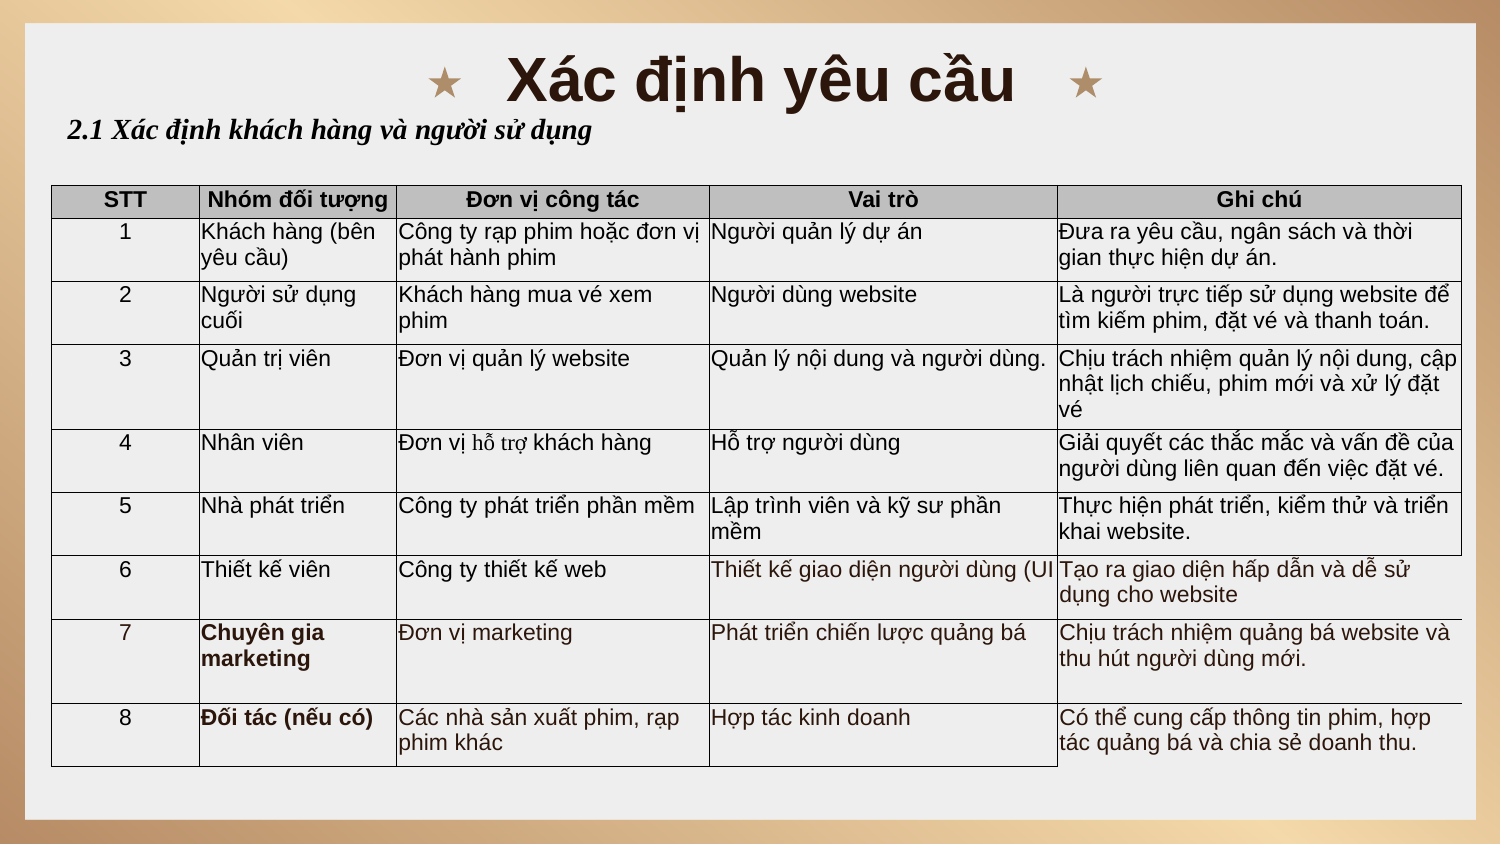

# Xác định yêu cầu

2.1 Xác định khách hàng và người sử dụng

| STT | Nhóm đối tượng | Đơn vị công tác | Vai trò | Ghi chú |
| --- | --- | --- | --- | --- |
| 1 | Khách hàng (bên yêu cầu) | Công ty rạp phim hoặc đơn vị phát hành phim | Người quản lý dự án | Đưa ra yêu cầu, ngân sách và thời gian thực hiện dự án. |
| 2 | Người sử dụng cuối | Khách hàng mua vé xem phim | Người dùng website | Là người trực tiếp sử dụng website để tìm kiếm phim, đặt vé và thanh toán. |
| 3 | Quản trị viên | Đơn vị quản lý website | Quản lý nội dung và người dùng. | Chịu trách nhiệm quản lý nội dung, cập nhật lịch chiếu, phim mới và xử lý đặt vé |
| 4 | Nhân viên | Đơn vị hỗ trợ khách hàng | Hỗ trợ người dùng | Giải quyết các thắc mắc và vấn đề của người dùng liên quan đến việc đặt vé. |
| 5 | Nhà phát triển | Công ty phát triển phần mềm | Lập trình viên và kỹ sư phần mềm | Thực hiện phát triển, kiểm thử và triển khai website. |
| 6 | Thiết kế viên | Công ty thiết kế web | Thiết kế giao diện người dùng (UI | Tạo ra giao diện hấp dẫn và dễ sử dụng cho website |
| 7 | Chuyên gia marketing | Đơn vị marketing | Phát triển chiến lược quảng bá | Chịu trách nhiệm quảng bá website và thu hút người dùng mới. |
| 8 | Đối tác (nếu có) | Các nhà sản xuất phim, rạp phim khác | Hợp tác kinh doanh | Có thể cung cấp thông tin phim, hợp tác quảng bá và chia sẻ doanh thu. |